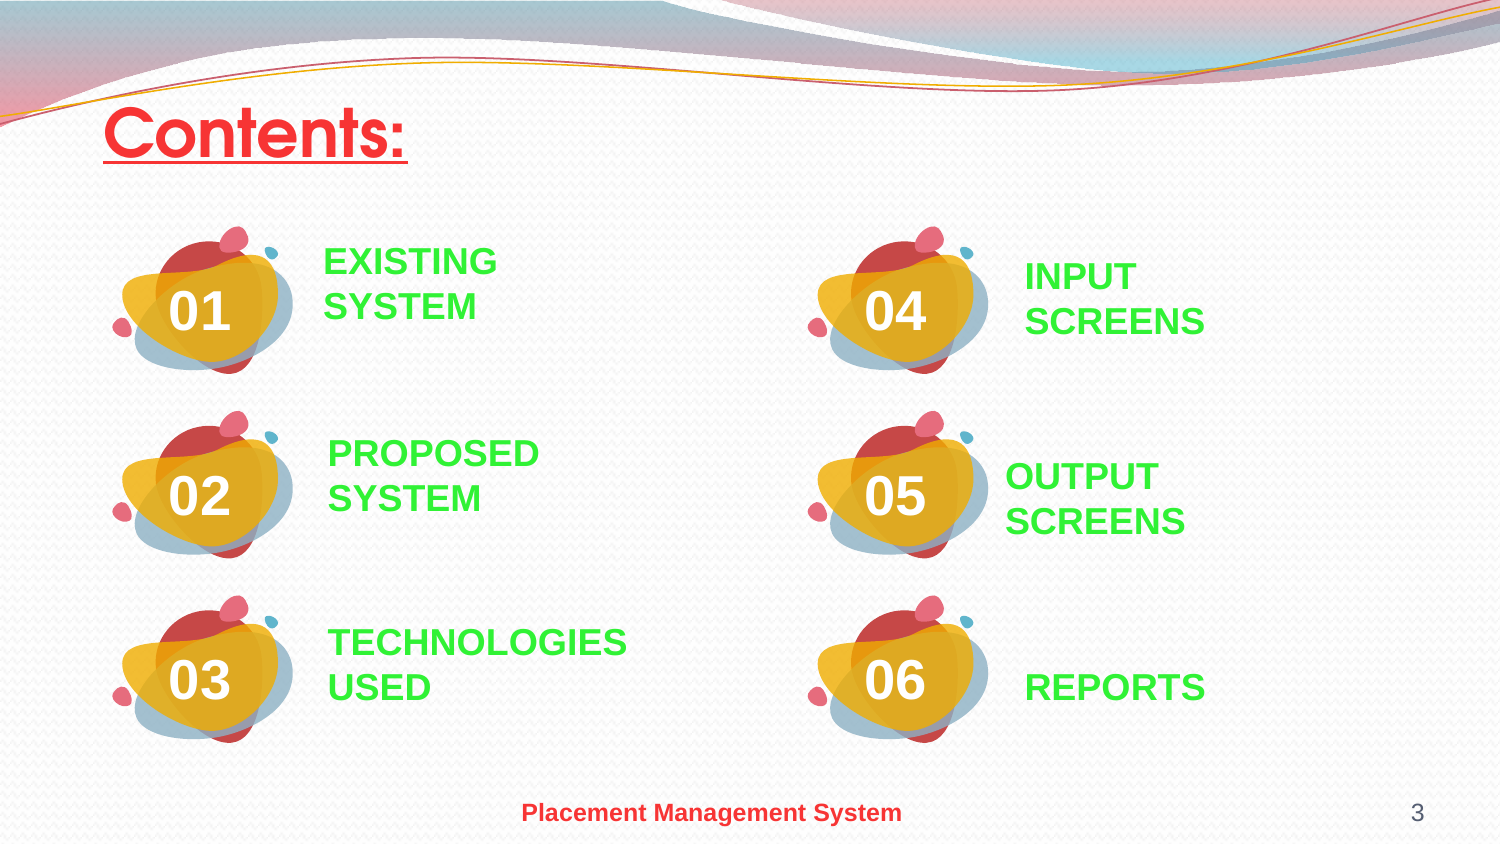

Contents:
Existing System
Input Screens

01

04

ProPosed system

02

05

Output screens
Technologies Used

03

06

Reports
Placement Management System
3